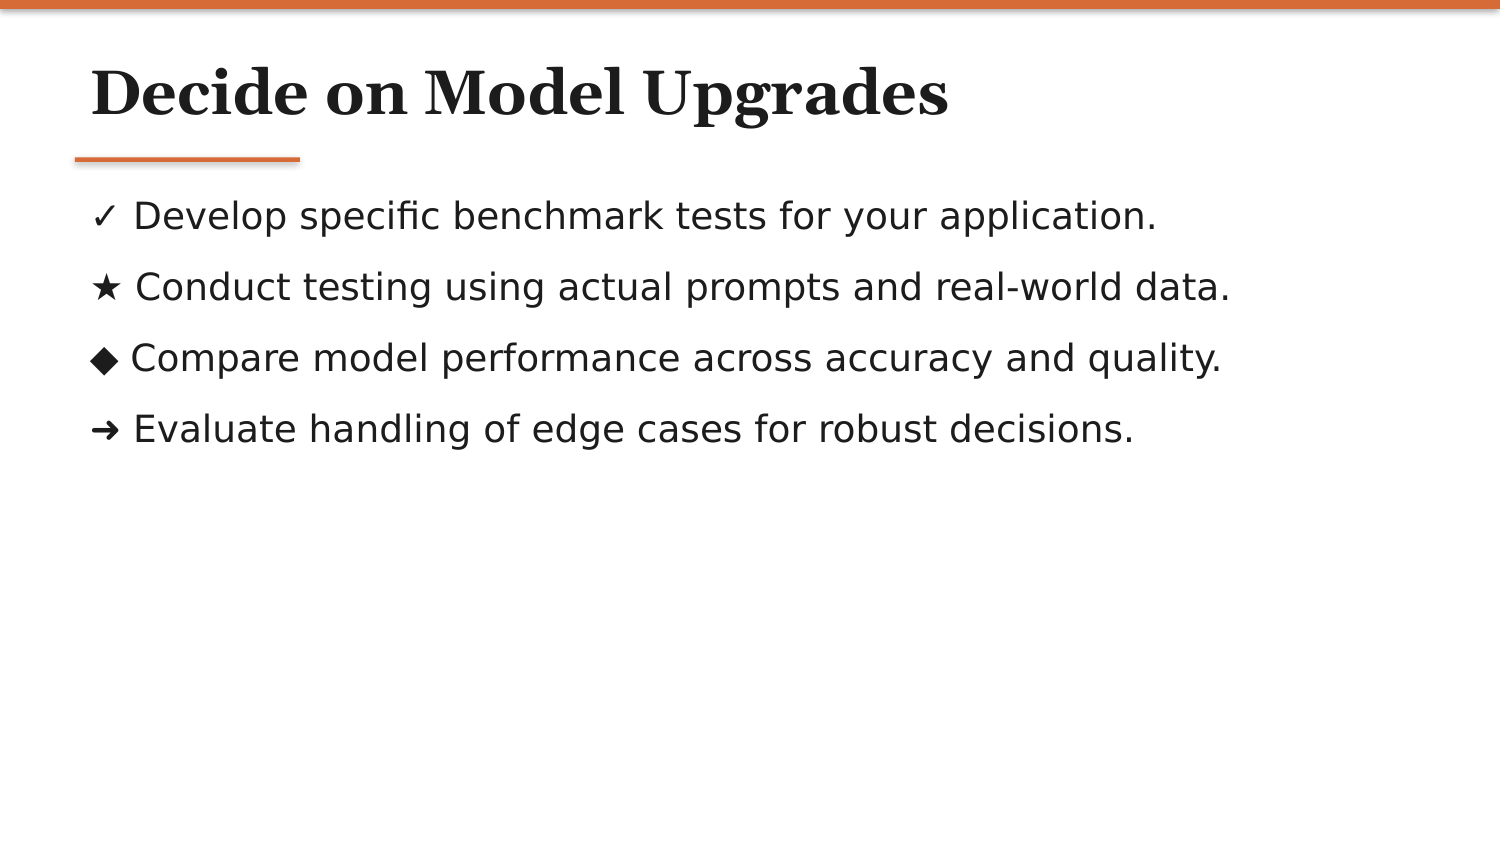

Decide on Model Upgrades

✓ Develop specific benchmark tests for your application.
★ Conduct testing using actual prompts and real-world data.
◆ Compare model performance across accuracy and quality.
➜ Evaluate handling of edge cases for robust decisions.